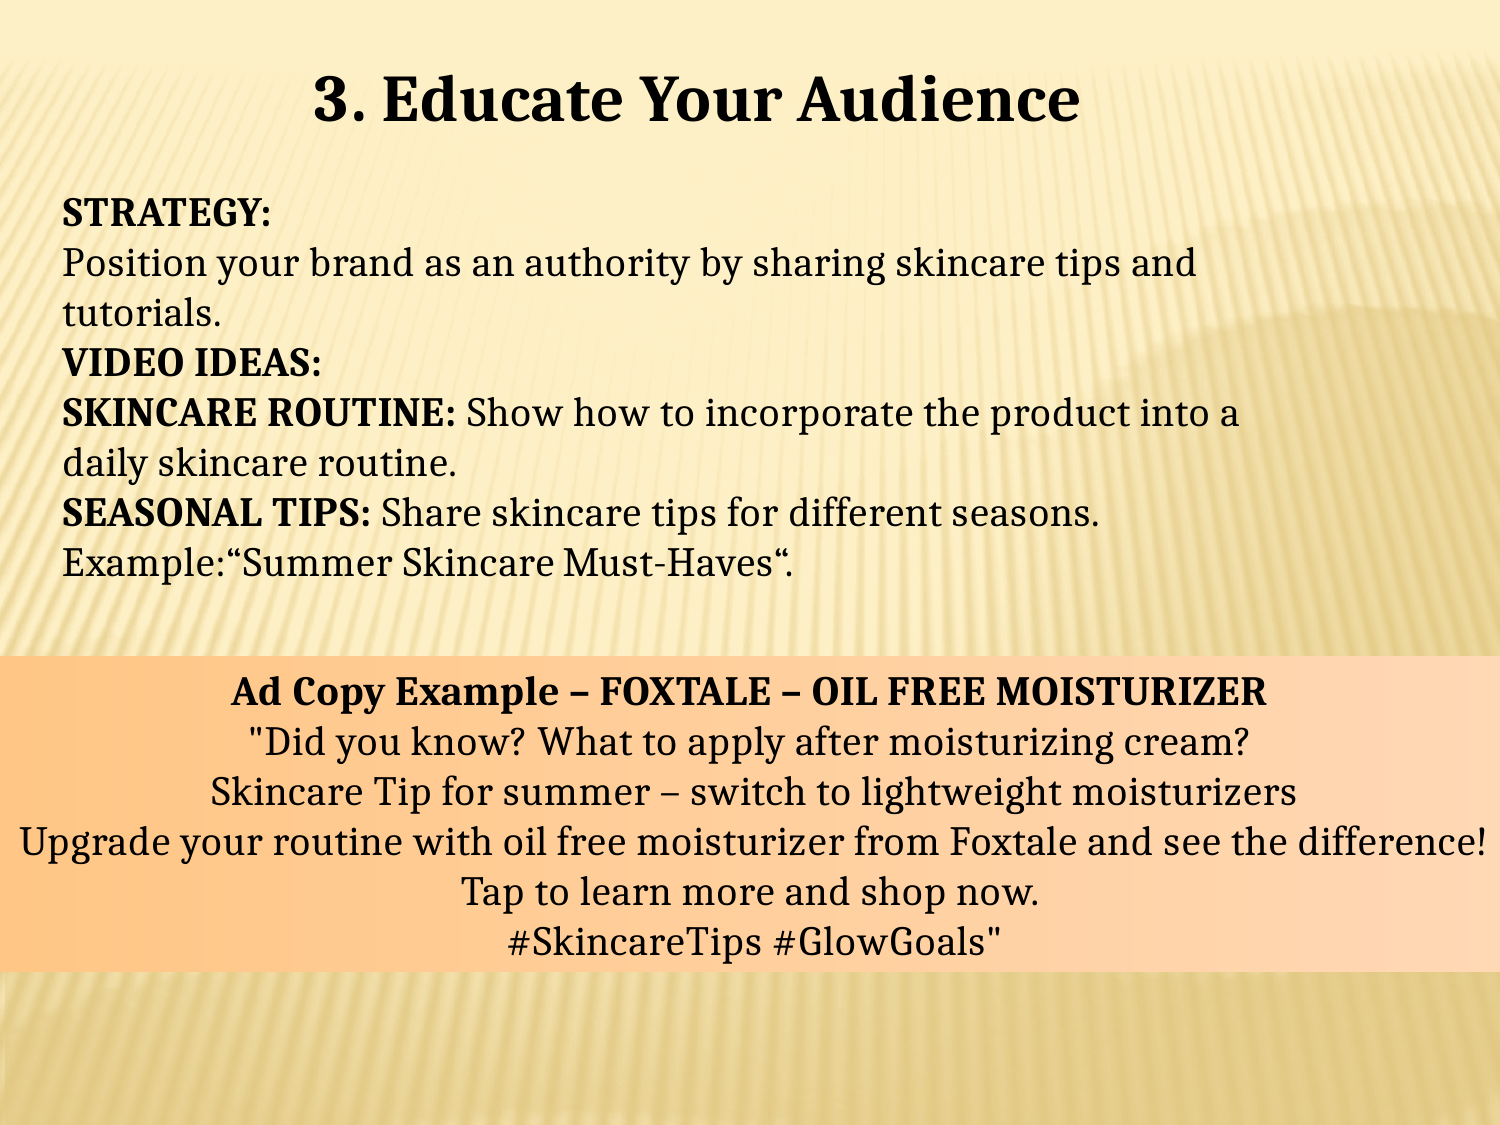

3. Educate Your Audience

STRATEGY:
Position your brand as an authority by sharing skincare tips and tutorials.
VIDEO IDEAS:
SKINCARE ROUTINE: Show how to incorporate the product into a daily skincare routine.
SEASONAL TIPS: Share skincare tips for different seasons. Example:“Summer Skincare Must-Haves“.

Ad Copy Example – FOXTALE – OIL FREE MOISTURIZER
"Did you know? What to apply after moisturizing cream?
Skincare Tip for summer – switch to lightweight moisturizers
Upgrade your routine with oil free moisturizer from Foxtale and see the difference!
Tap to learn more and shop now.
#SkincareTips #GlowGoals"